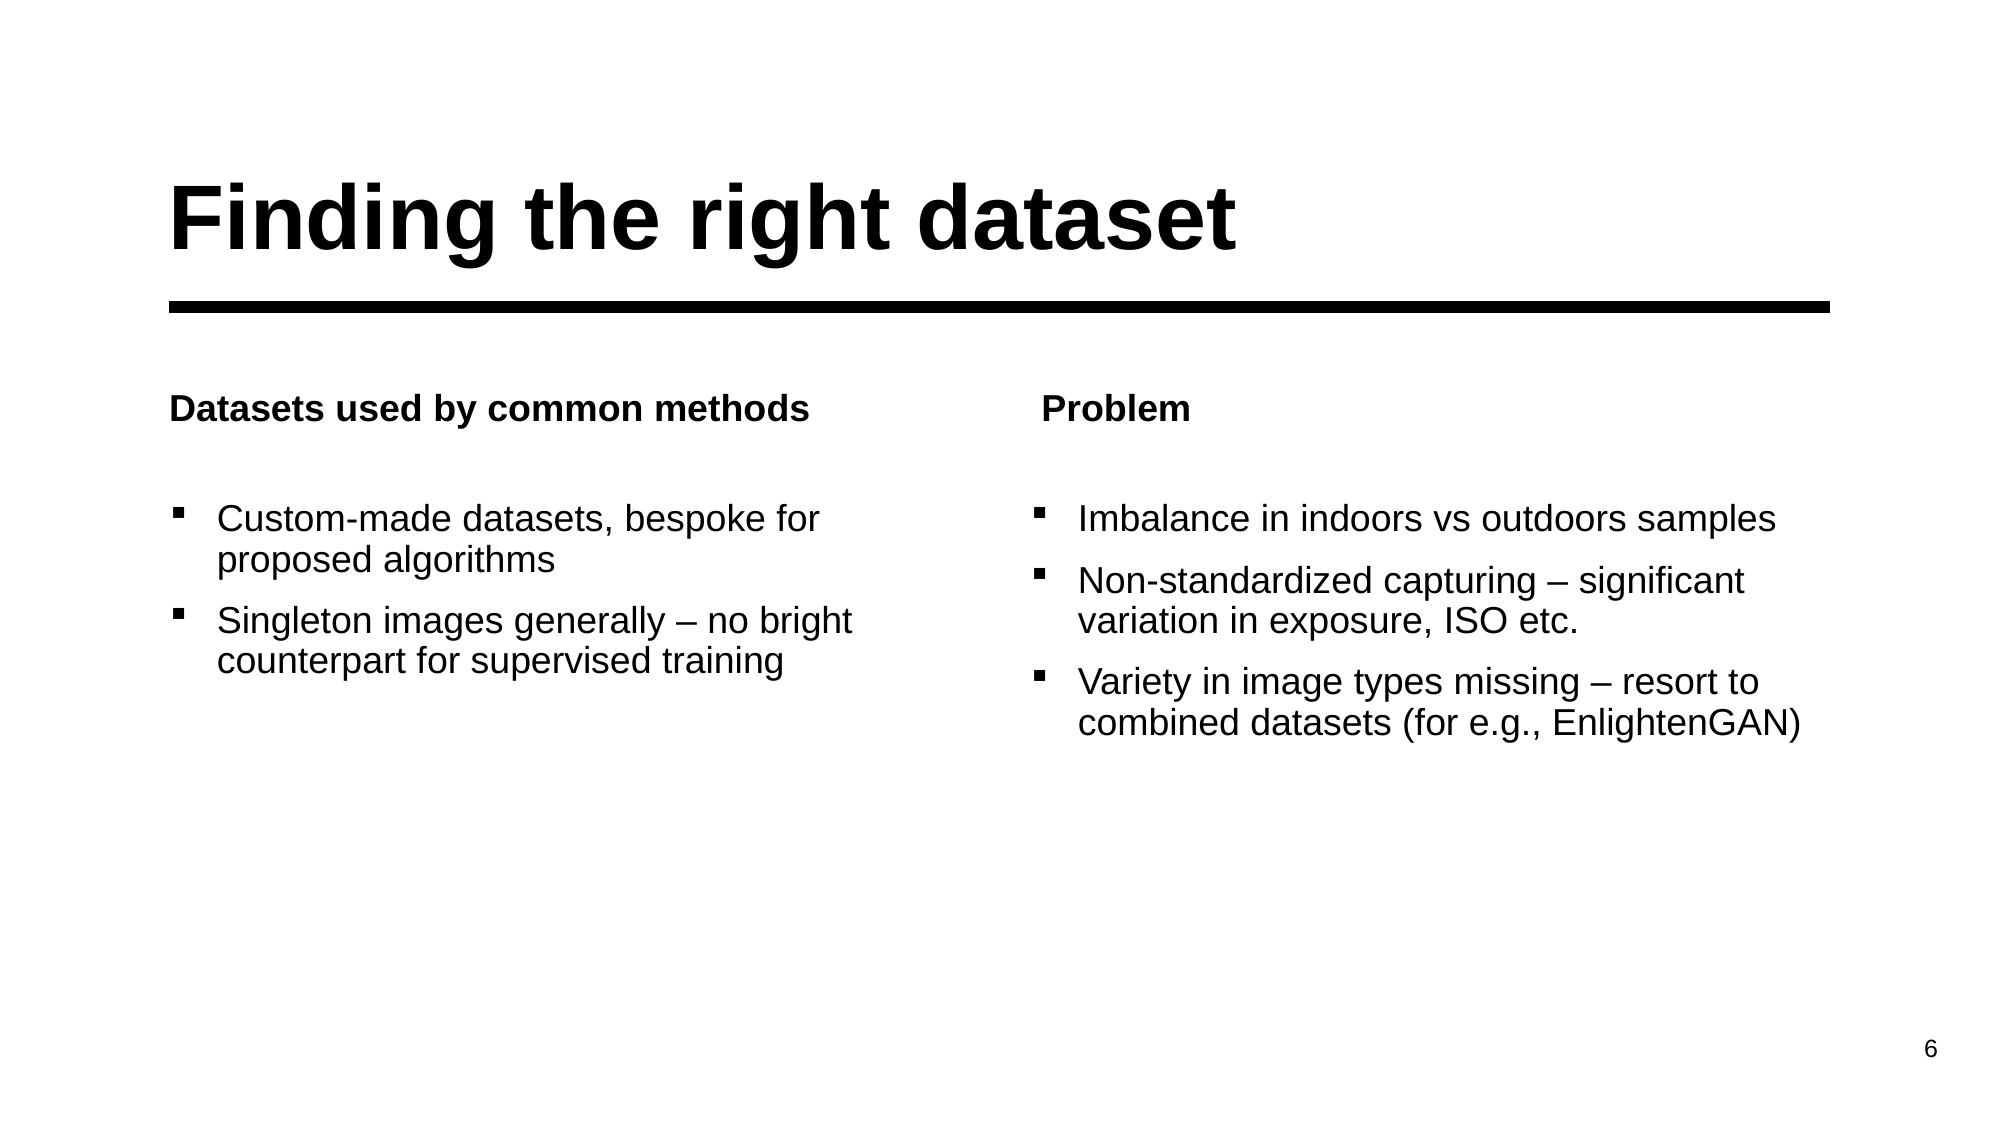

# Finding the right dataset
Datasets used by common methods
Problem
Custom-made datasets, bespoke for proposed algorithms
Singleton images generally – no bright counterpart for supervised training

Imbalance in indoors vs outdoors samples
Non-standardized capturing – significant variation in exposure, ISO etc.
Variety in image types missing – resort to combined datasets (for e.g., EnlightenGAN)
6